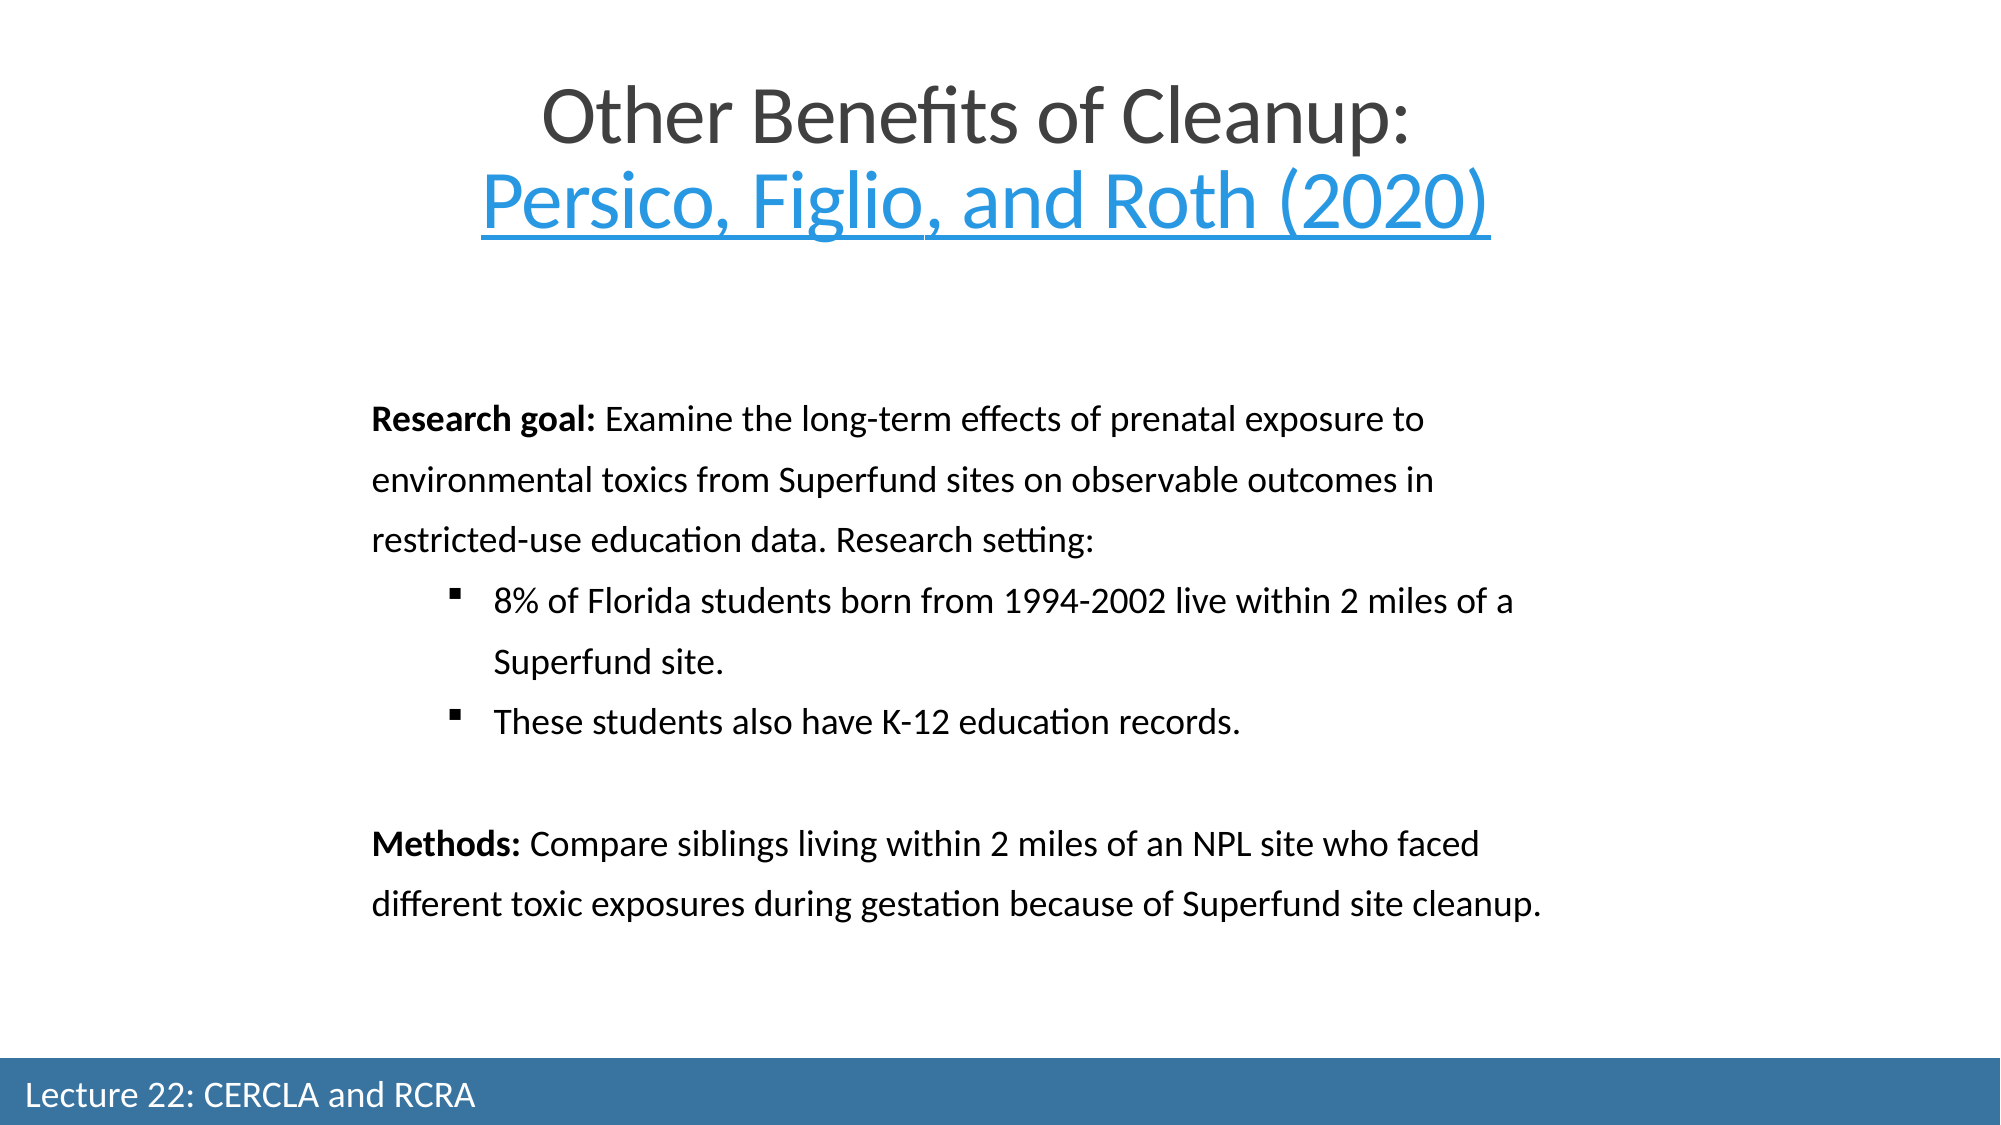

Other Benefits of Cleanup: Persico, Figlio, and Roth (2020)
Research goal: Examine the long-term effects of prenatal exposure to environmental toxics from Superfund sites on observable outcomes in restricted-use education data. Research setting:
8% of Florida students born from 1994-2002 live within 2 miles of a Superfund site.
These students also have K-12 education records.

Methods: Compare siblings living within 2 miles of an NPL site who faced different toxic exposures during gestation because of Superfund site cleanup.